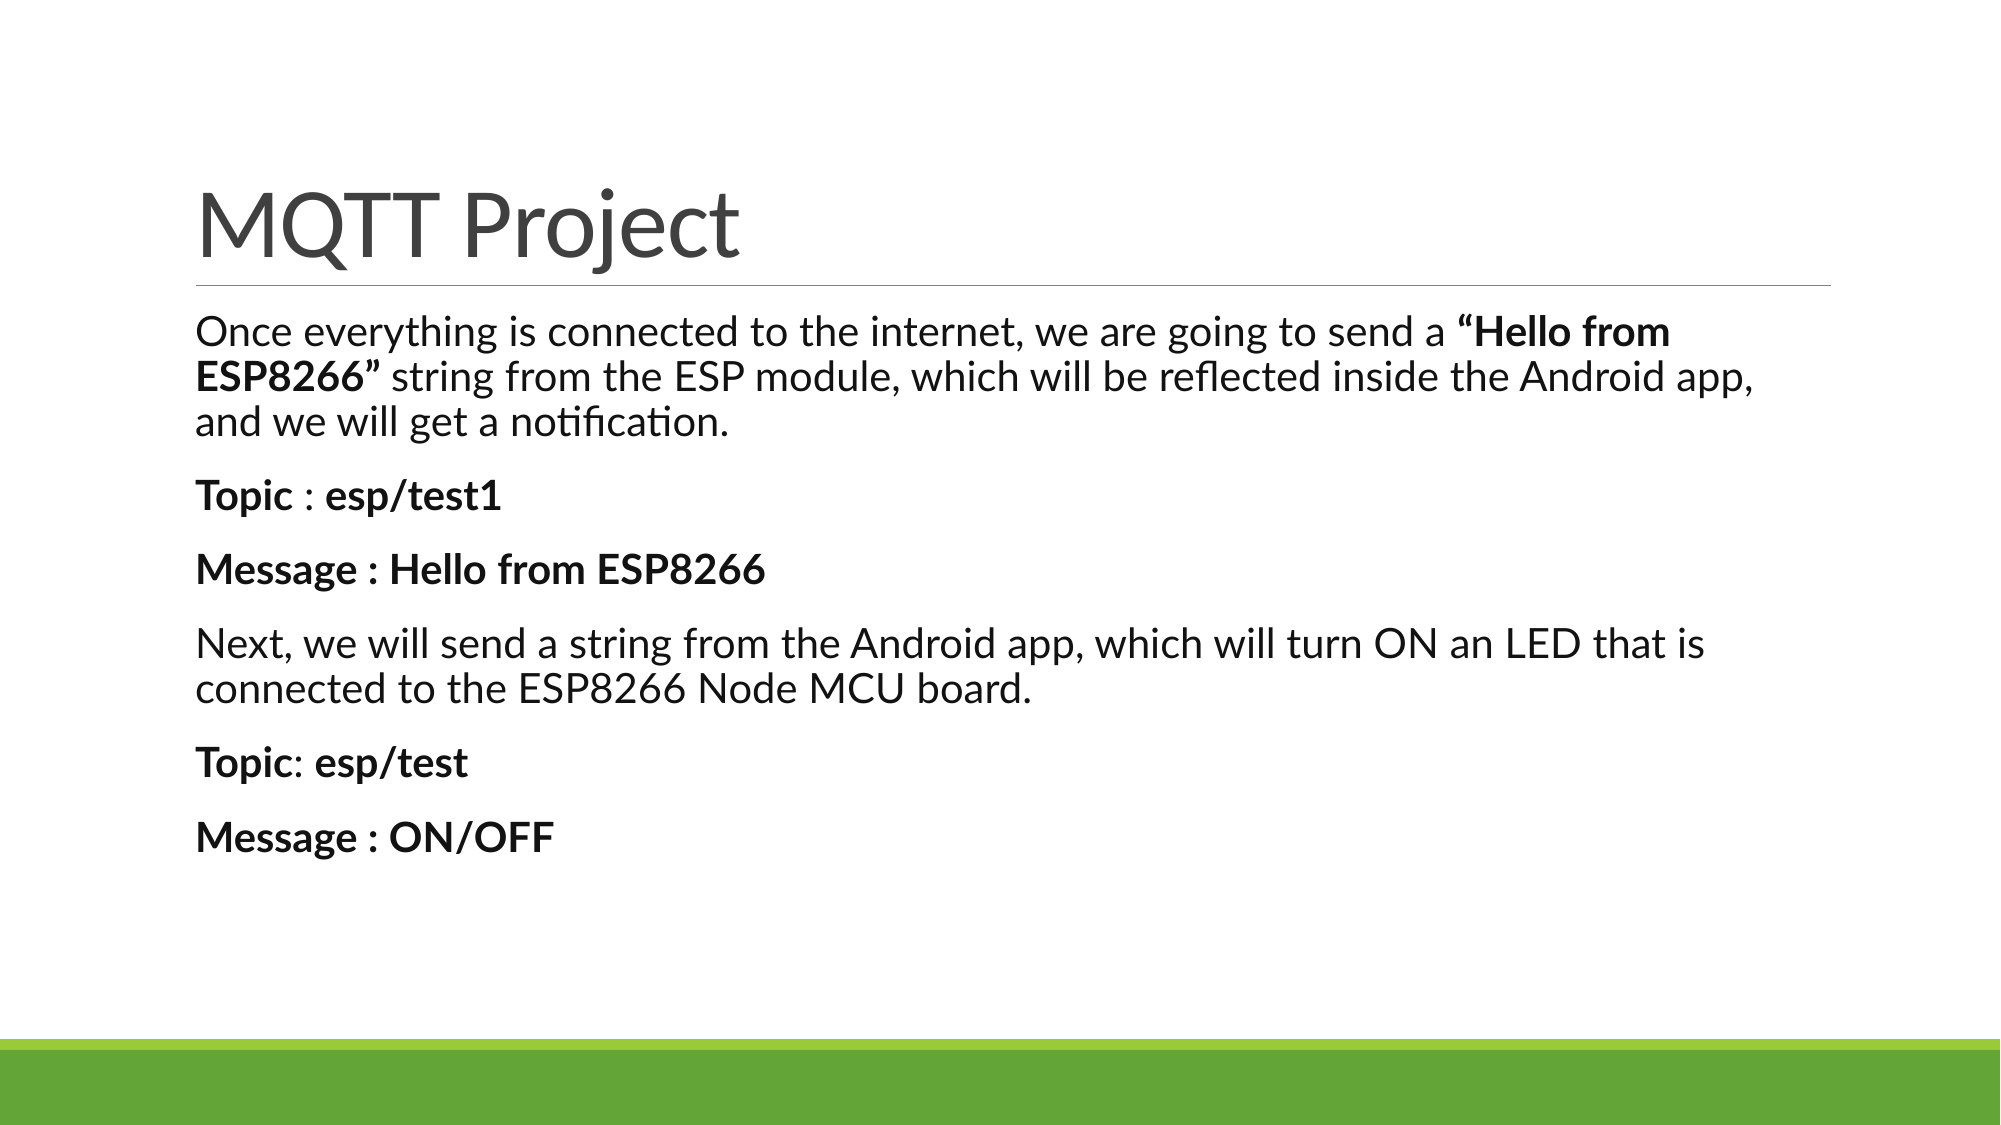

# MQTT Project
Once everything is connected to the internet, we are going to send a “Hello from ESP8266” string from the ESP module, which will be reflected inside the Android app, and we will get a notification.
Topic : esp/test1
Message : Hello from ESP8266
Next, we will send a string from the Android app, which will turn ON an LED that is connected to the ESP8266 Node MCU board.
Topic: esp/test
Message : ON/OFF